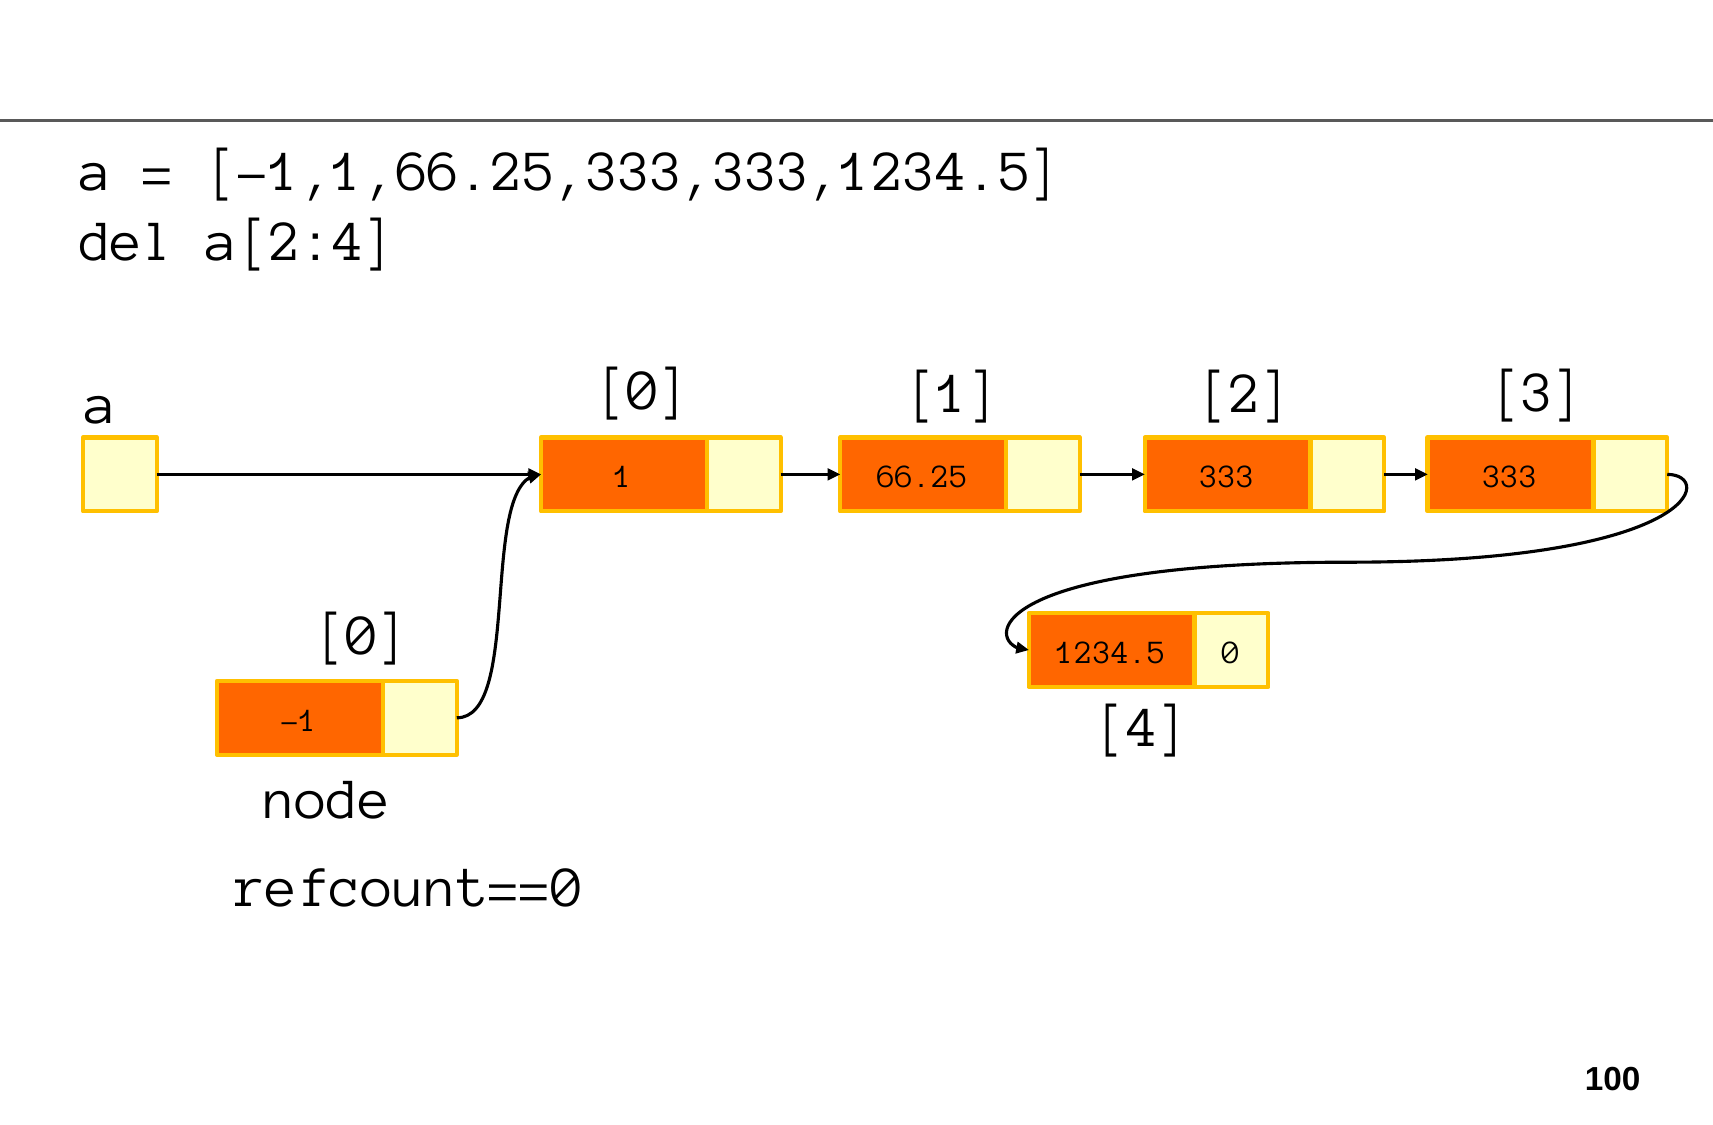

a = [-1,1,66.25,333,333,1234.5]
del a[2:4]
[0]
[3]
[1]
[2]
a

333

333
1
66.25

[0]
0
1234.5

-1
[4]
node
refcount==0